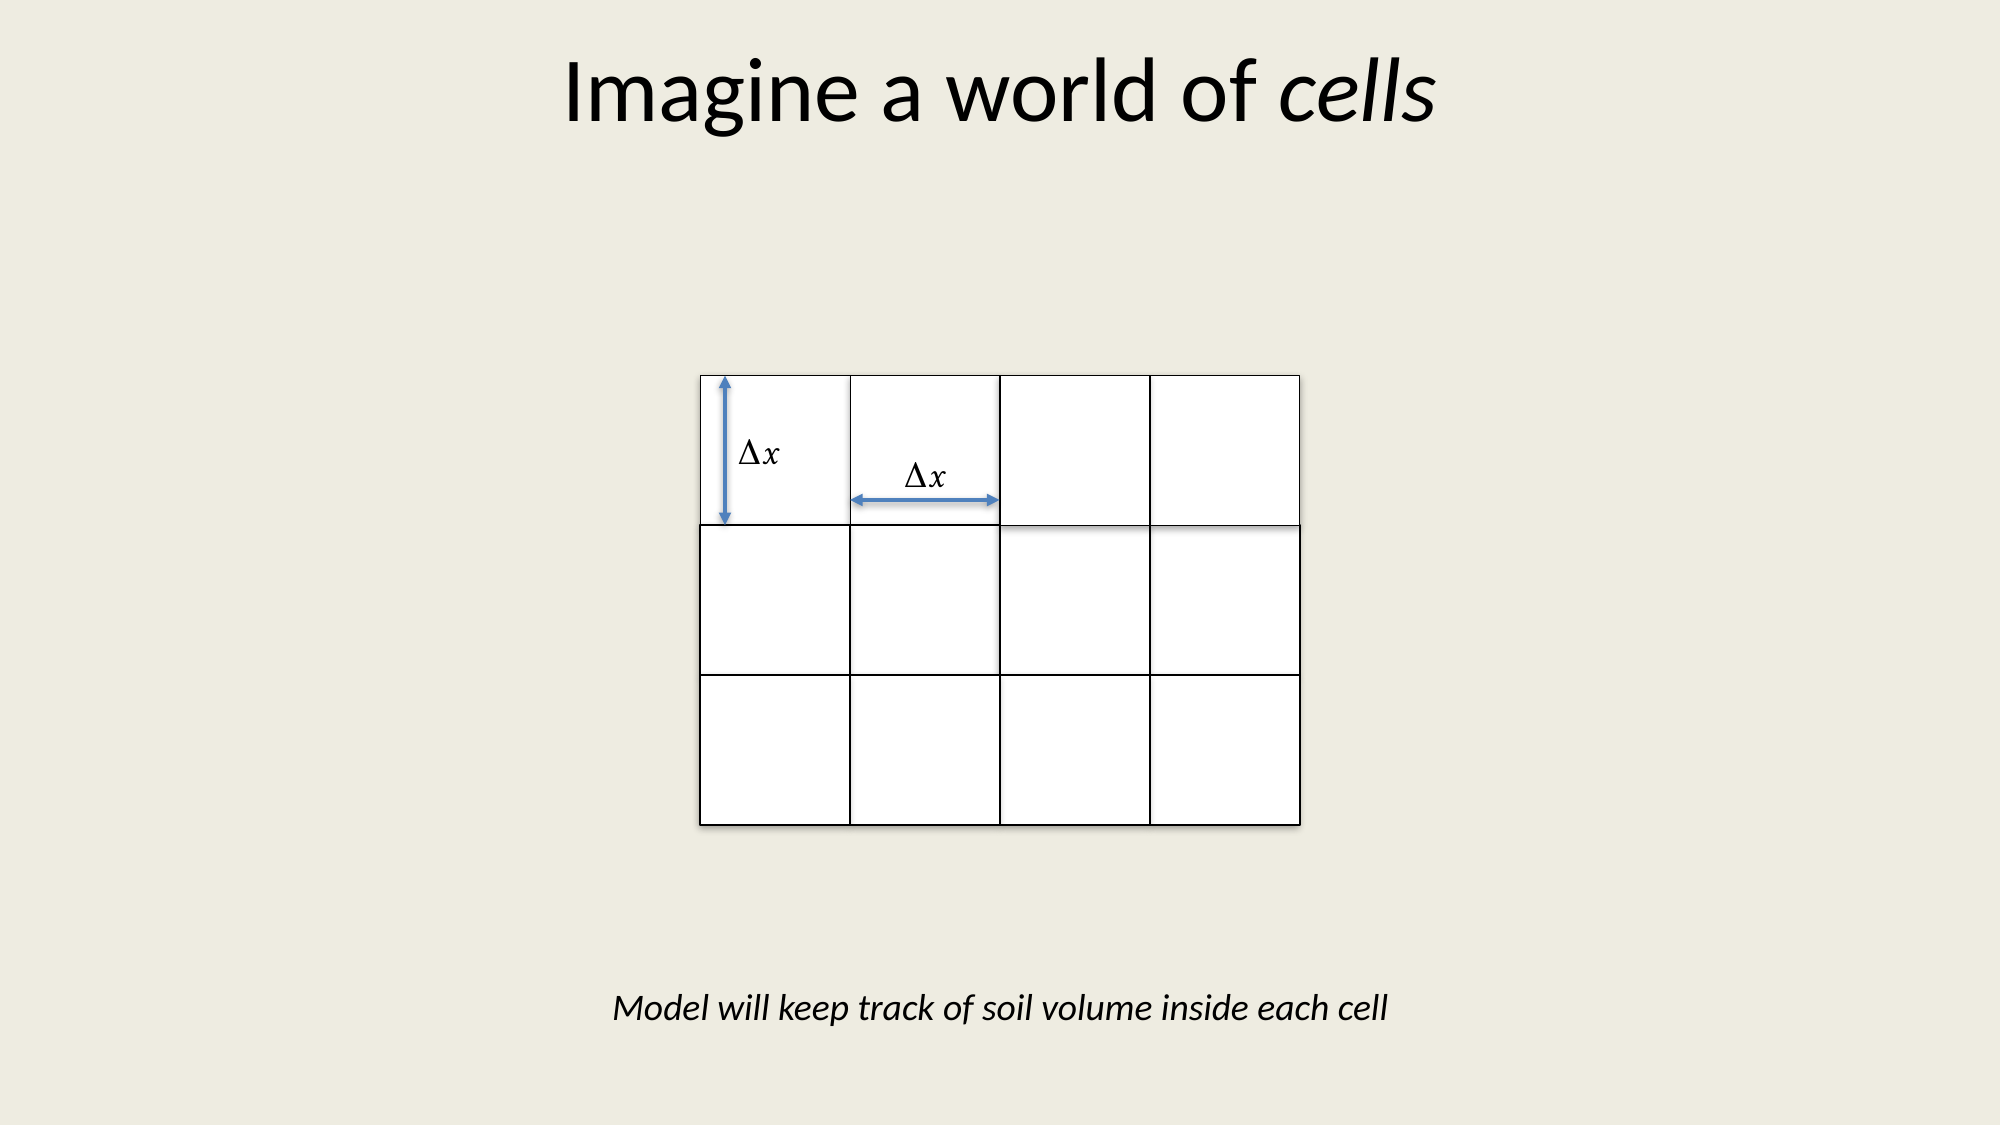

Imagine a world of cells

Δx
Δx
Model will keep track of soil volume inside each cell